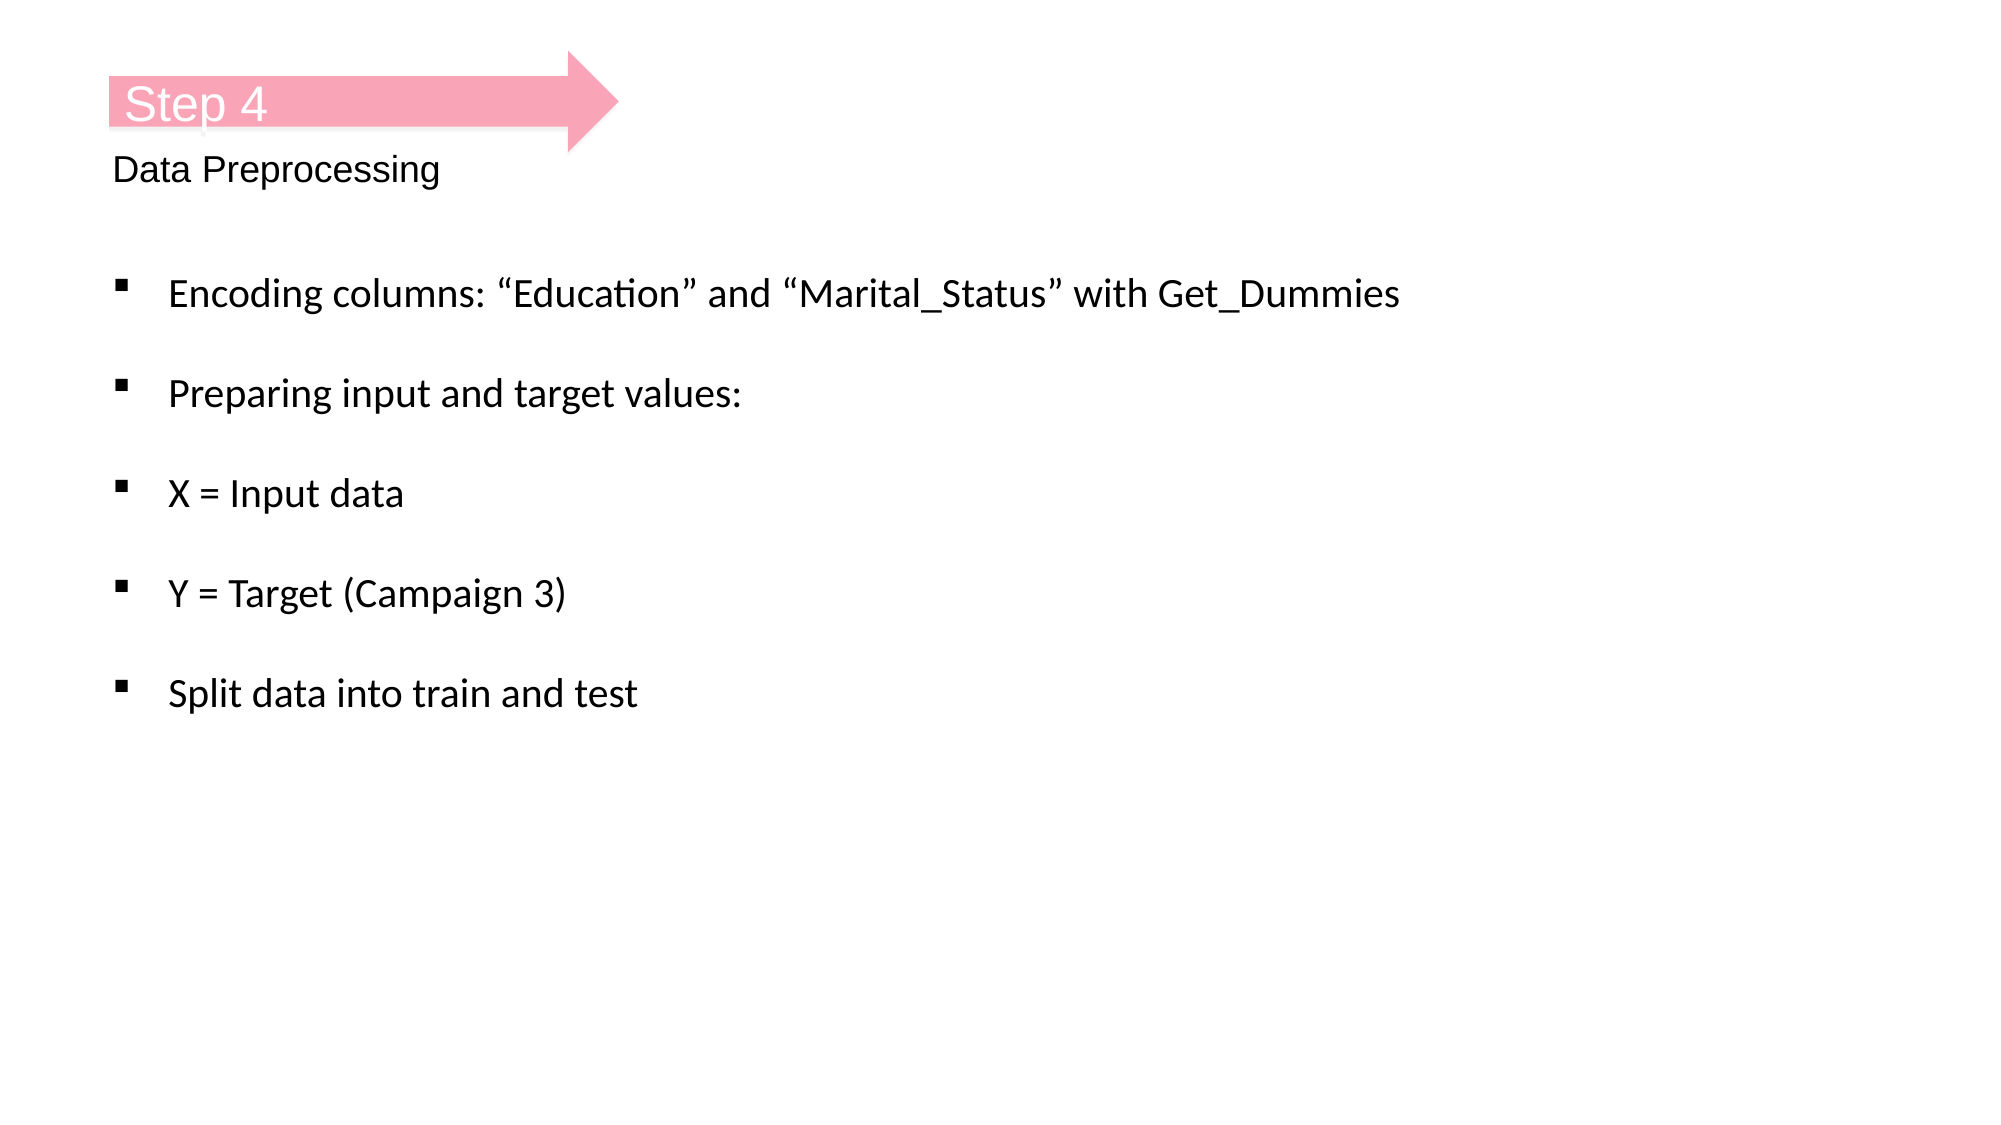

Step 4
Data Preprocessing
Encoding columns: “Education” and “Marital_Status” with Get_Dummies
Preparing input and target values:
X = Input data
Y = Target (Campaign 3)
Split data into train and test